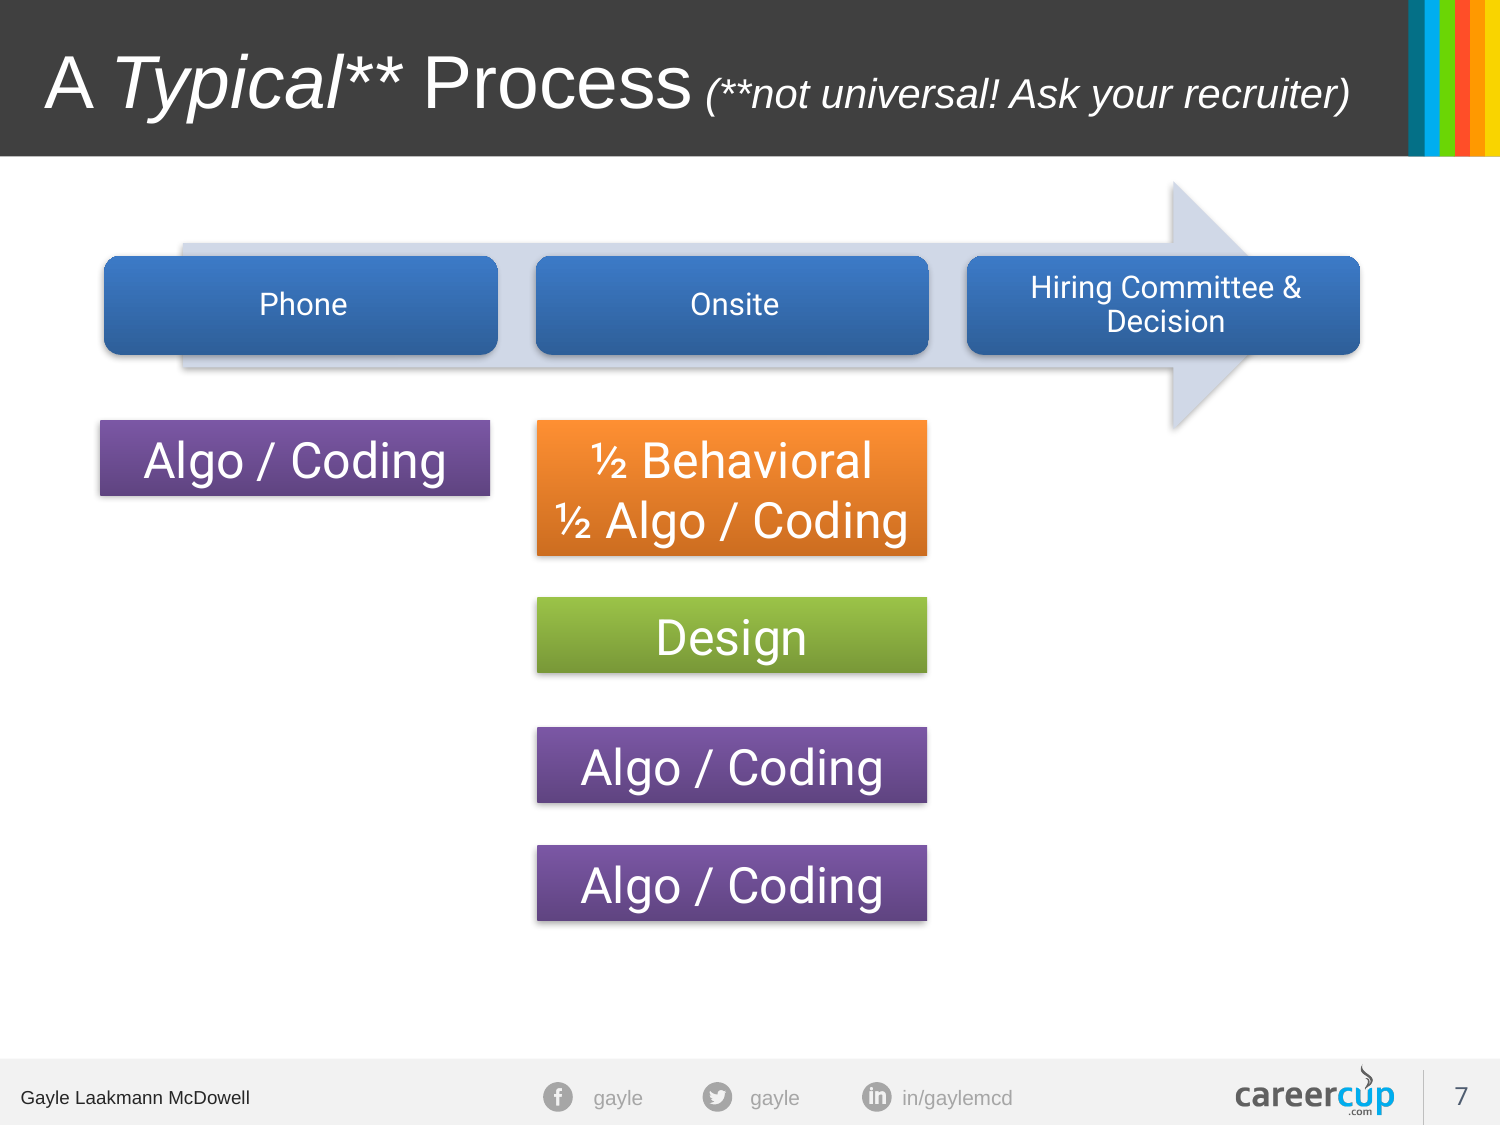

A Typical** Process (**not universal! Ask your recruiter)
Phone
Onsite
Hiring Committee & Decision
Algo / Coding
½ Behavioral
½ Algo / Coding
Design
Algo / Coding
Algo / Coding